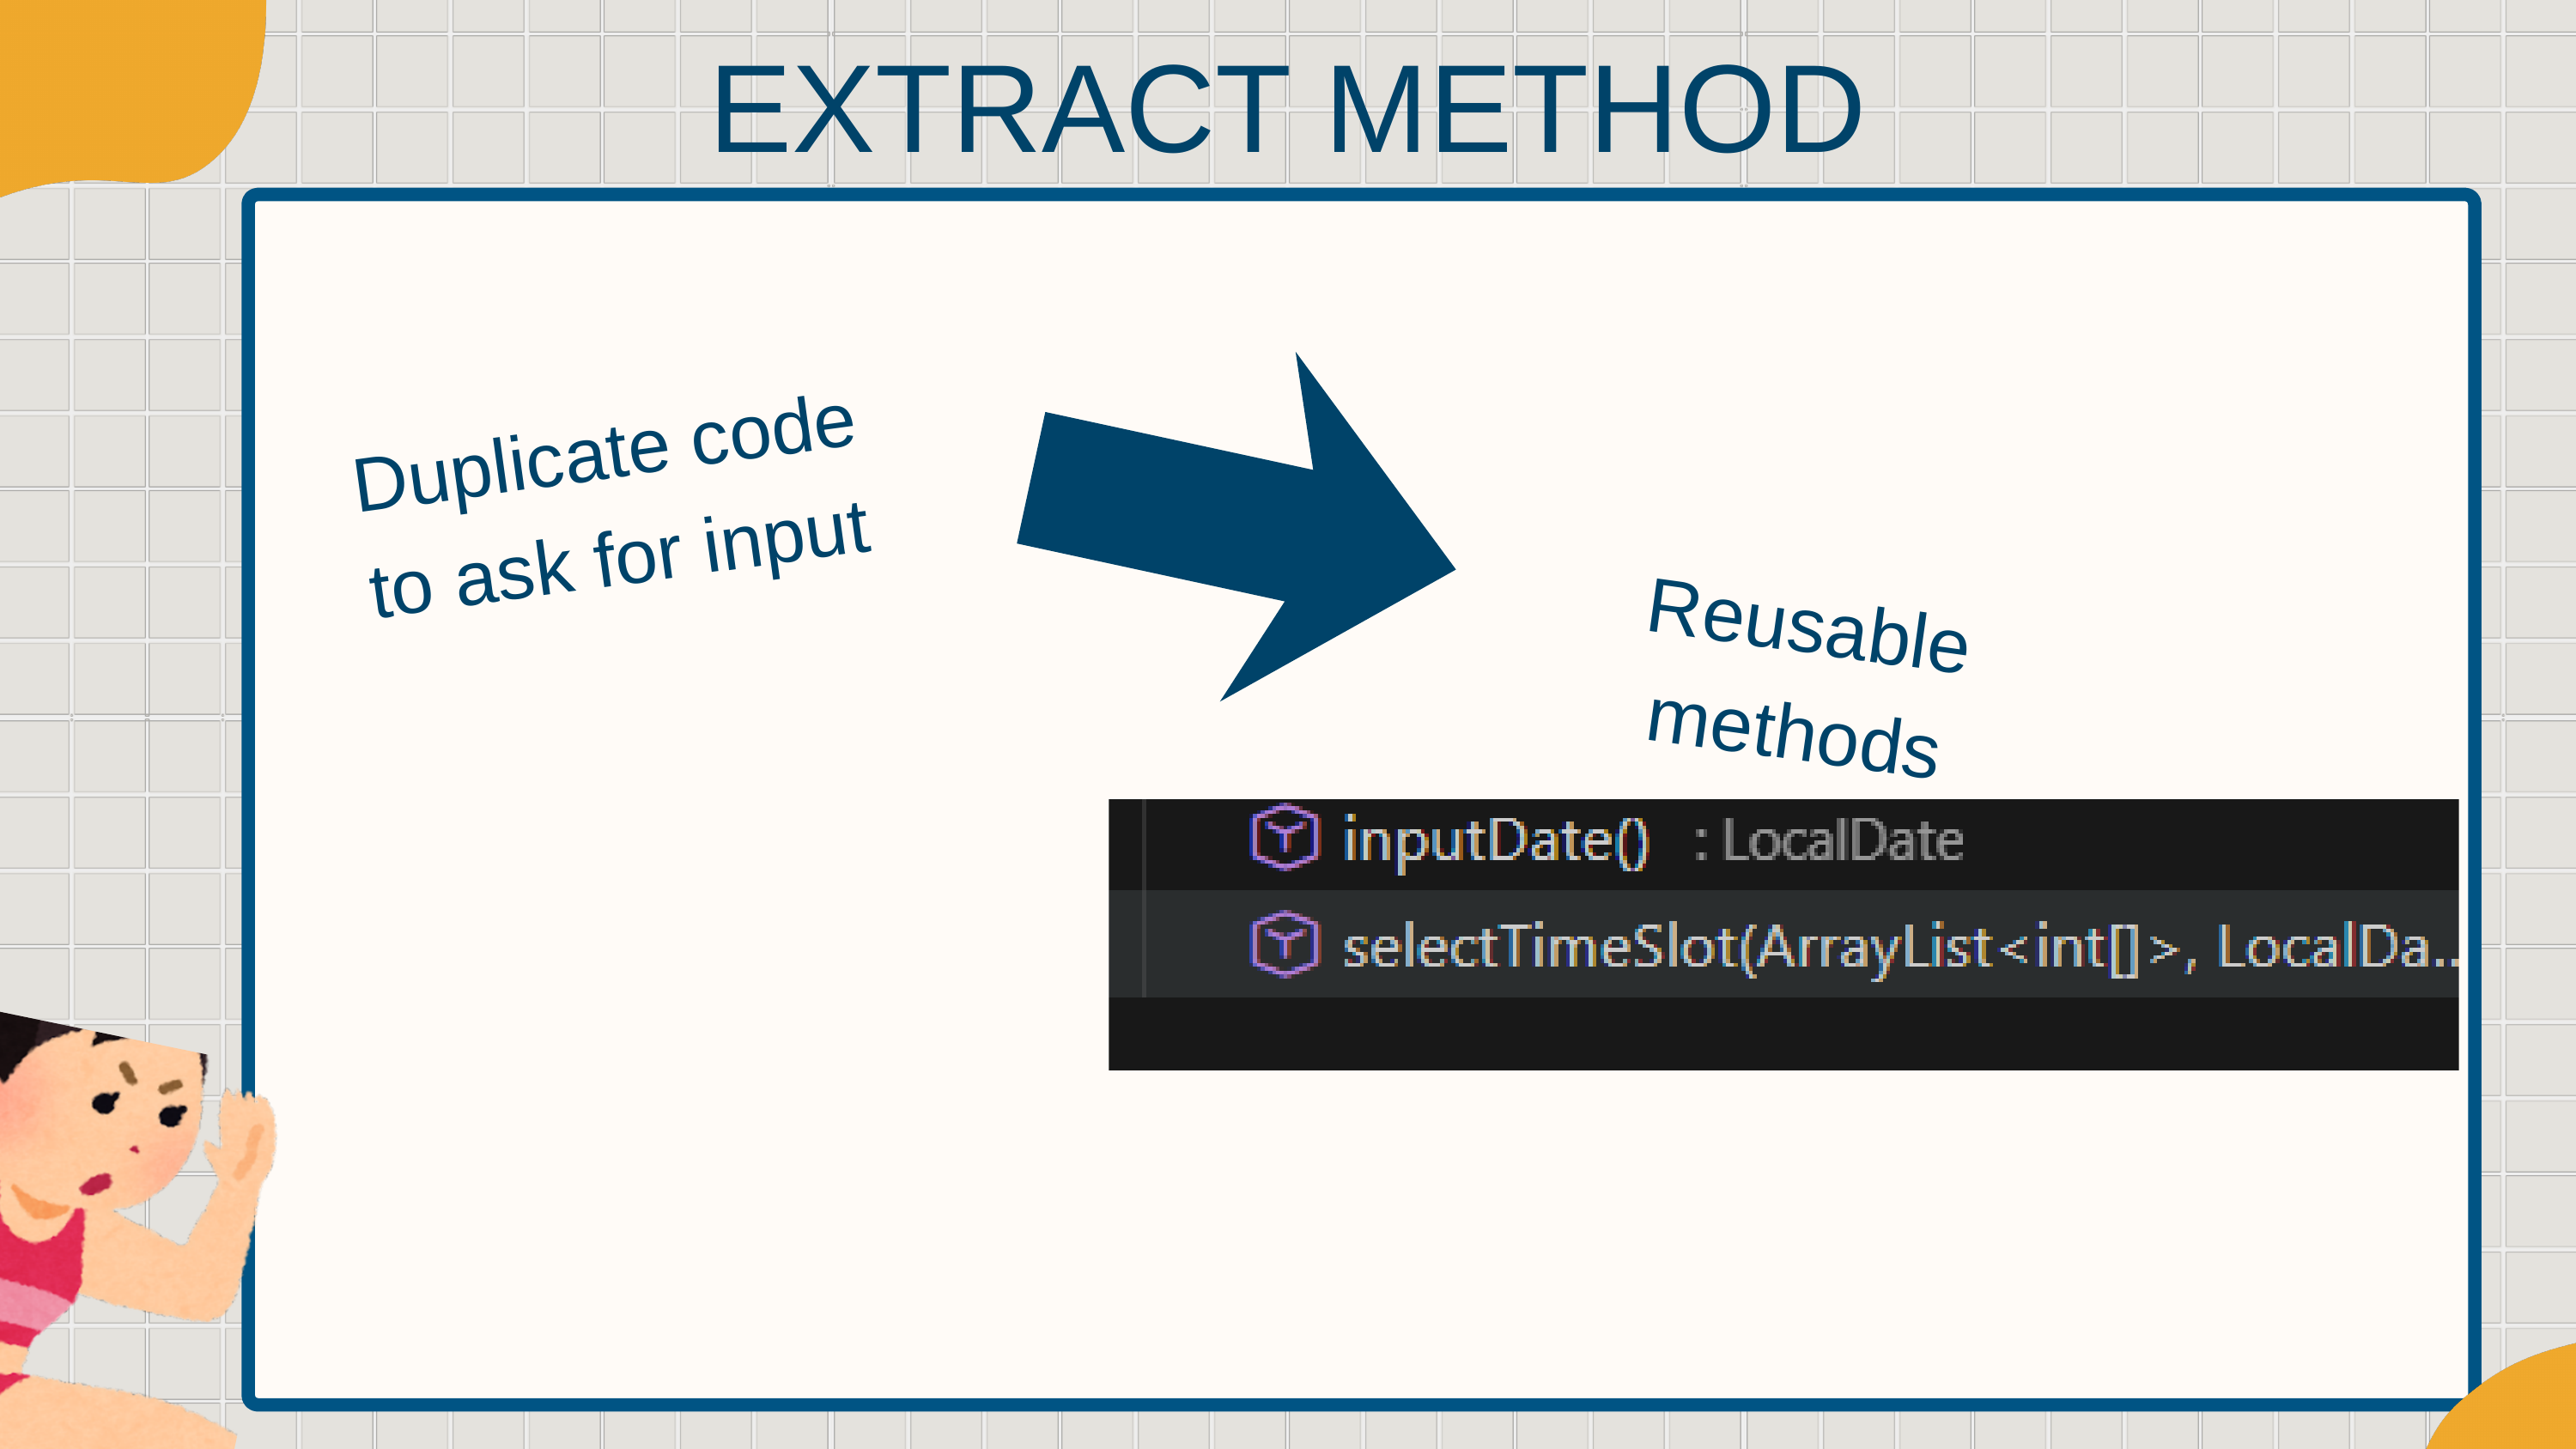

EXTRACT METHOD

Duplicate code
to ask for input
Reusable methods